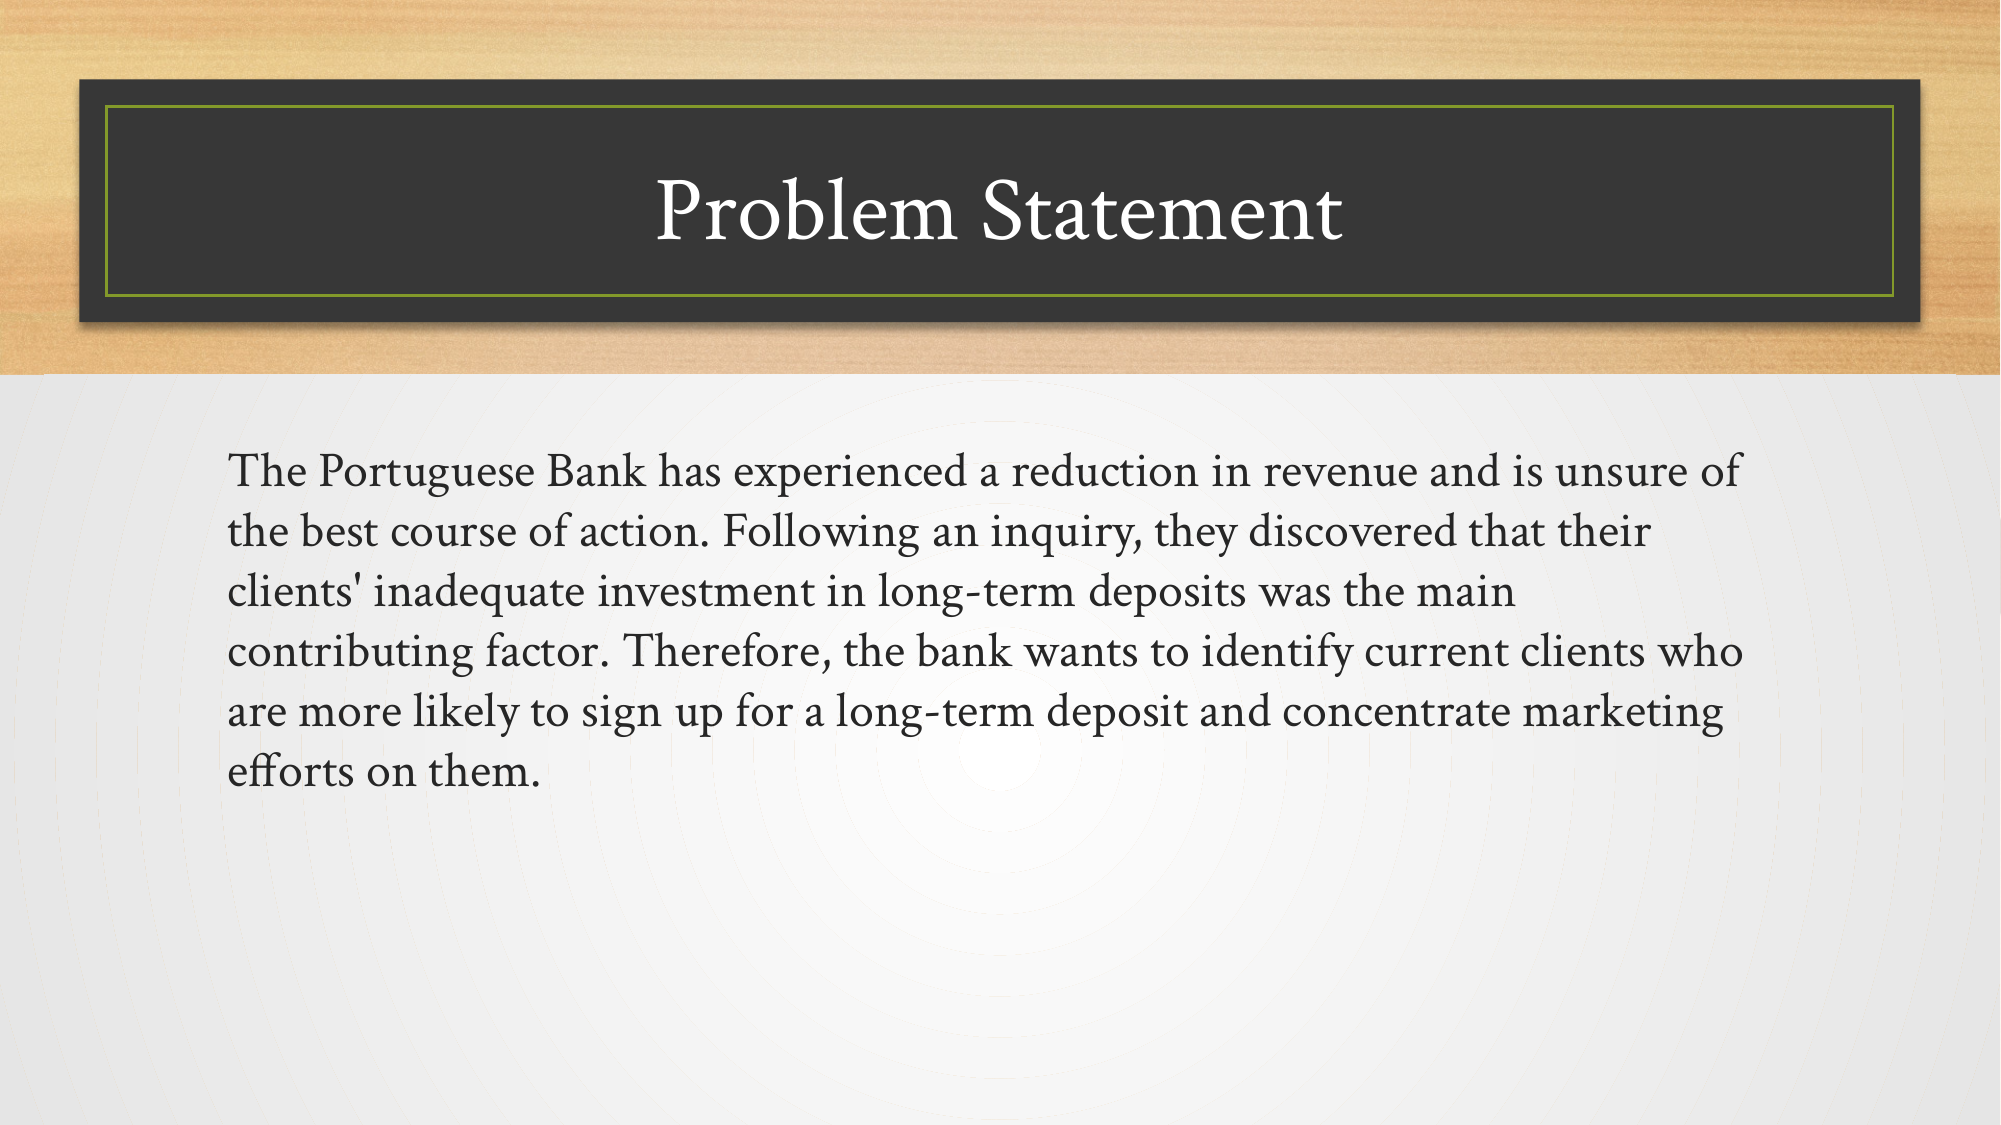

# Problem Statement

The Portuguese Bank has experienced a reduction in revenue and is unsure of the best course of action. Following an inquiry, they discovered that their clients' inadequate investment in long-term deposits was the main contributing factor. Therefore, the bank wants to identify current clients who are more likely to sign up for a long-term deposit and concentrate marketing efforts on them.